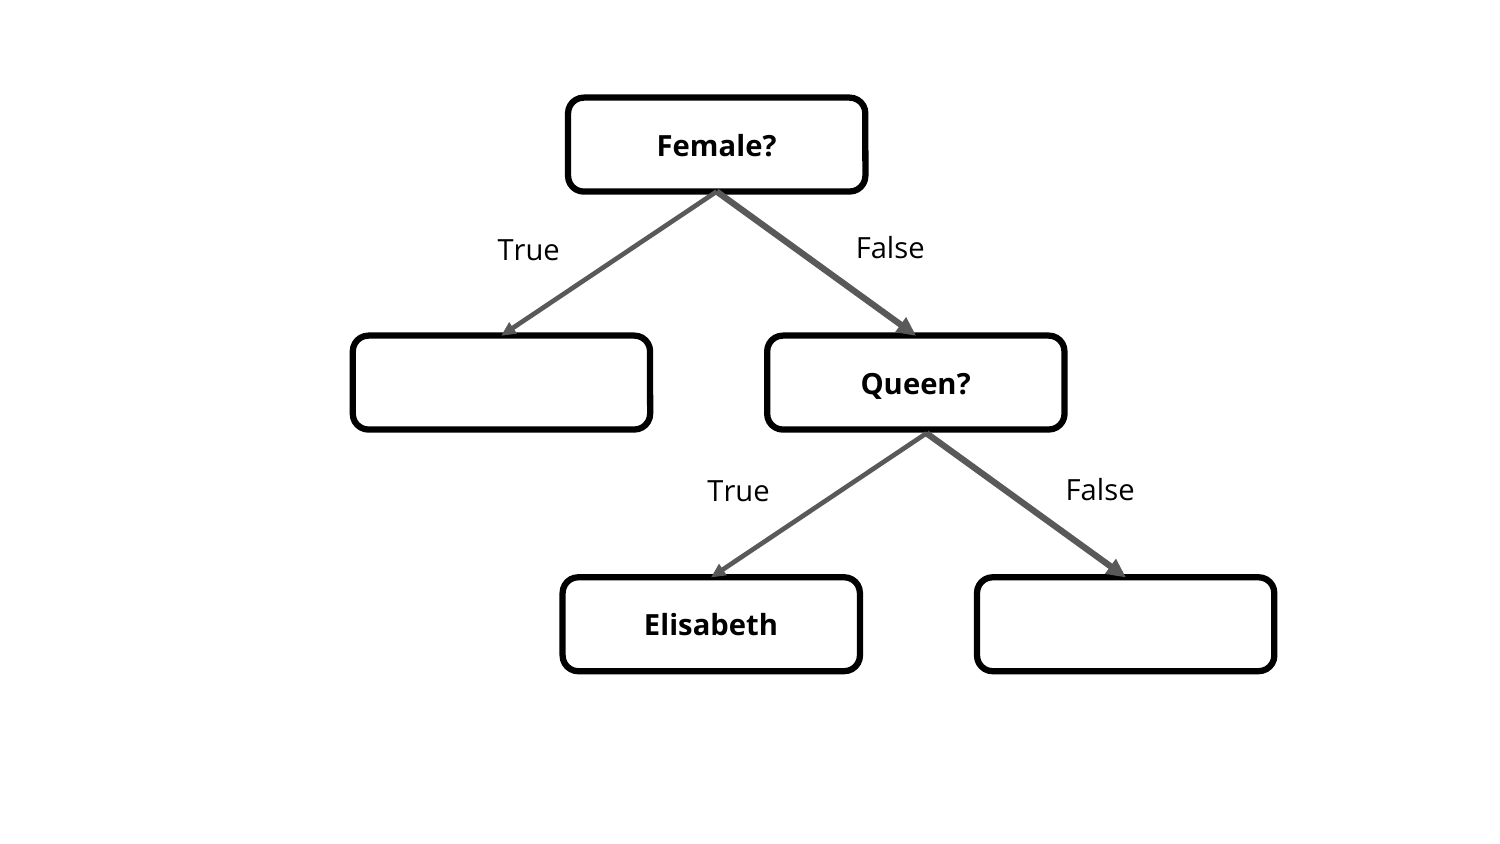

Female?
False
True

Queen?
False
True
Elisabeth